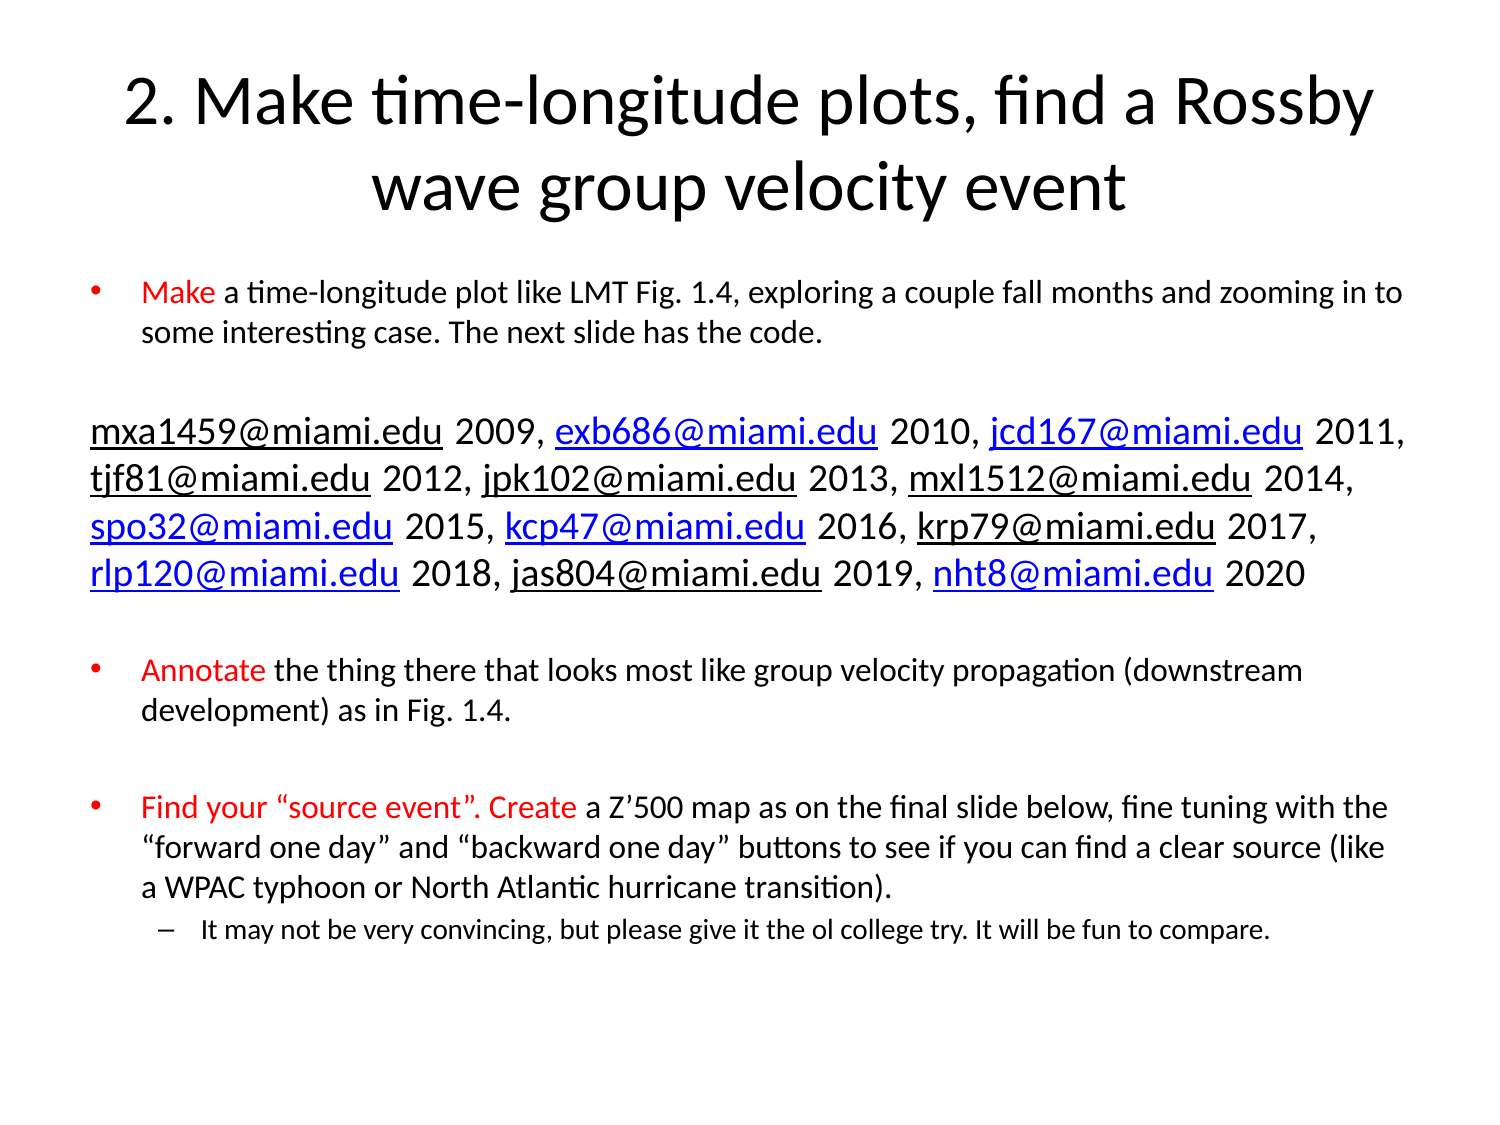

# 2. Make time-longitude plots, find a Rossby wave group velocity event
Make a time-longitude plot like LMT Fig. 1.4, exploring a couple fall months and zooming in to some interesting case. The next slide has the code.

mxa1459@miami.edu 2009, exb686@miami.edu 2010, jcd167@miami.edu 2011, tjf81@miami.edu 2012, jpk102@miami.edu 2013, mxl1512@miami.edu 2014, spo32@miami.edu 2015, kcp47@miami.edu 2016, krp79@miami.edu 2017, rlp120@miami.edu 2018, jas804@miami.edu 2019, nht8@miami.edu 2020

Annotate the thing there that looks most like group velocity propagation (downstream development) as in Fig. 1.4.

Find your “source event”. Create a Z’500 map as on the final slide below, fine tuning with the “forward one day” and “backward one day” buttons to see if you can find a clear source (like a WPAC typhoon or North Atlantic hurricane transition).
It may not be very convincing, but please give it the ol college try. It will be fun to compare.